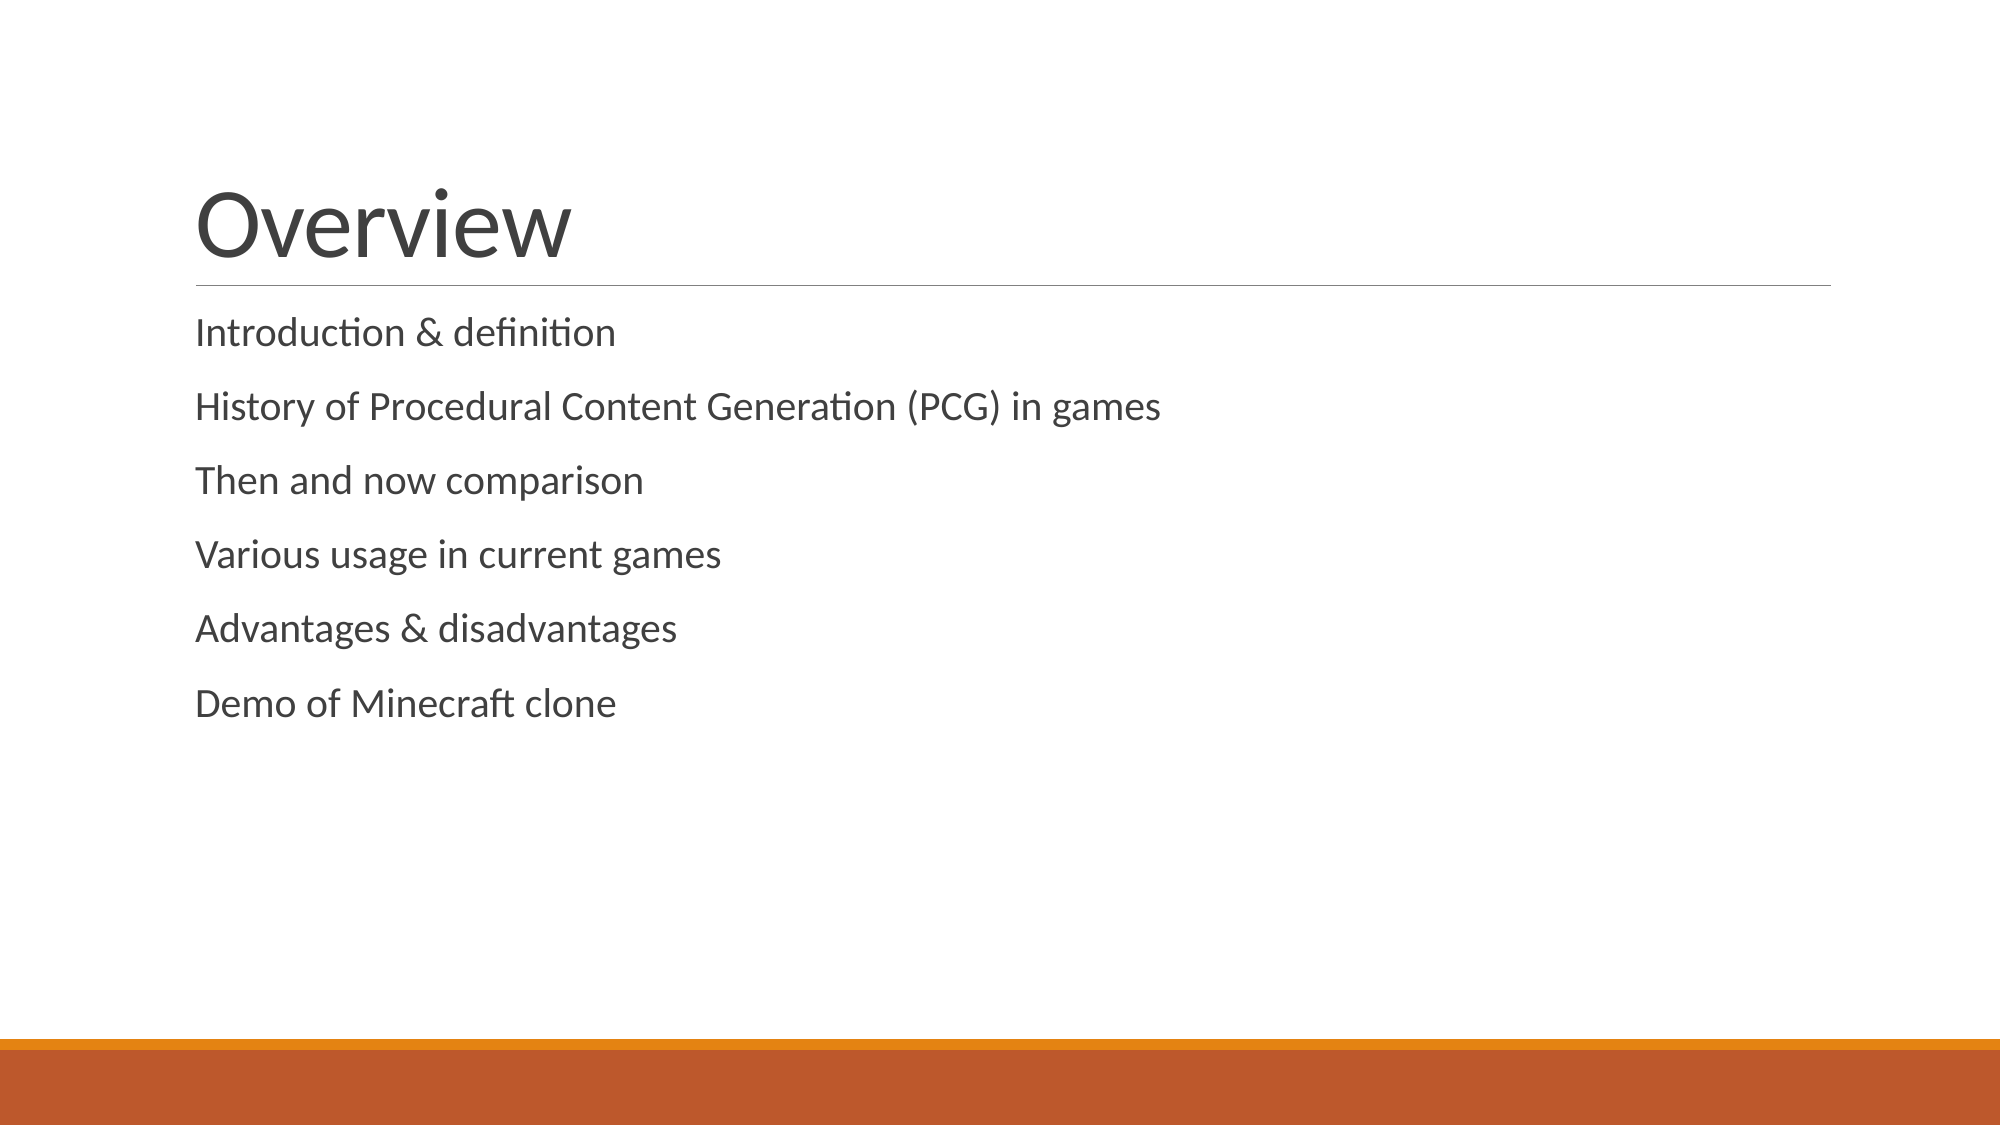

# Overview
Introduction & definition
History of Procedural Content Generation (PCG) in games
Then and now comparison
Various usage in current games
Advantages & disadvantages
Demo of Minecraft clone